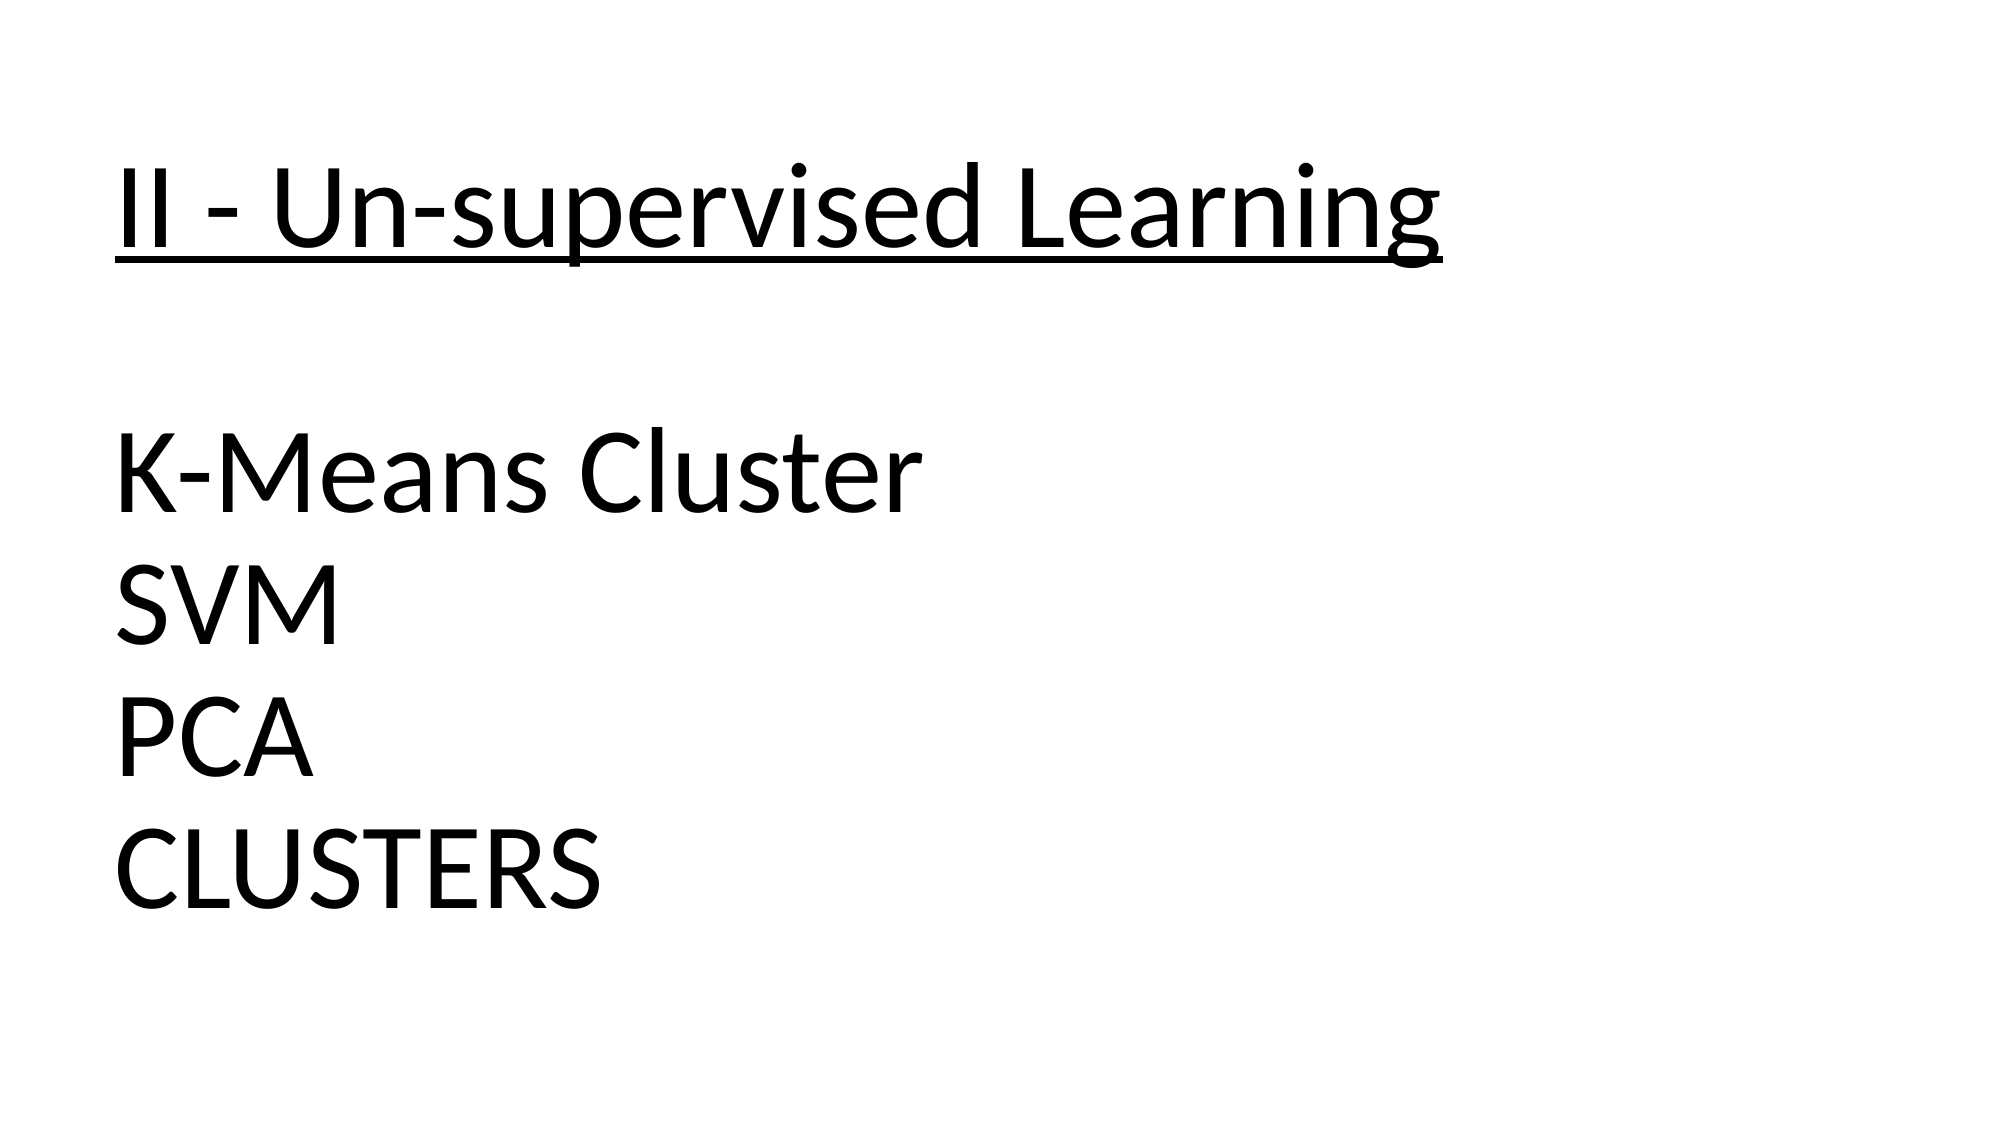

# II - Un-supervised Learning K-Means Cluster SVM PCA CLUSTERS